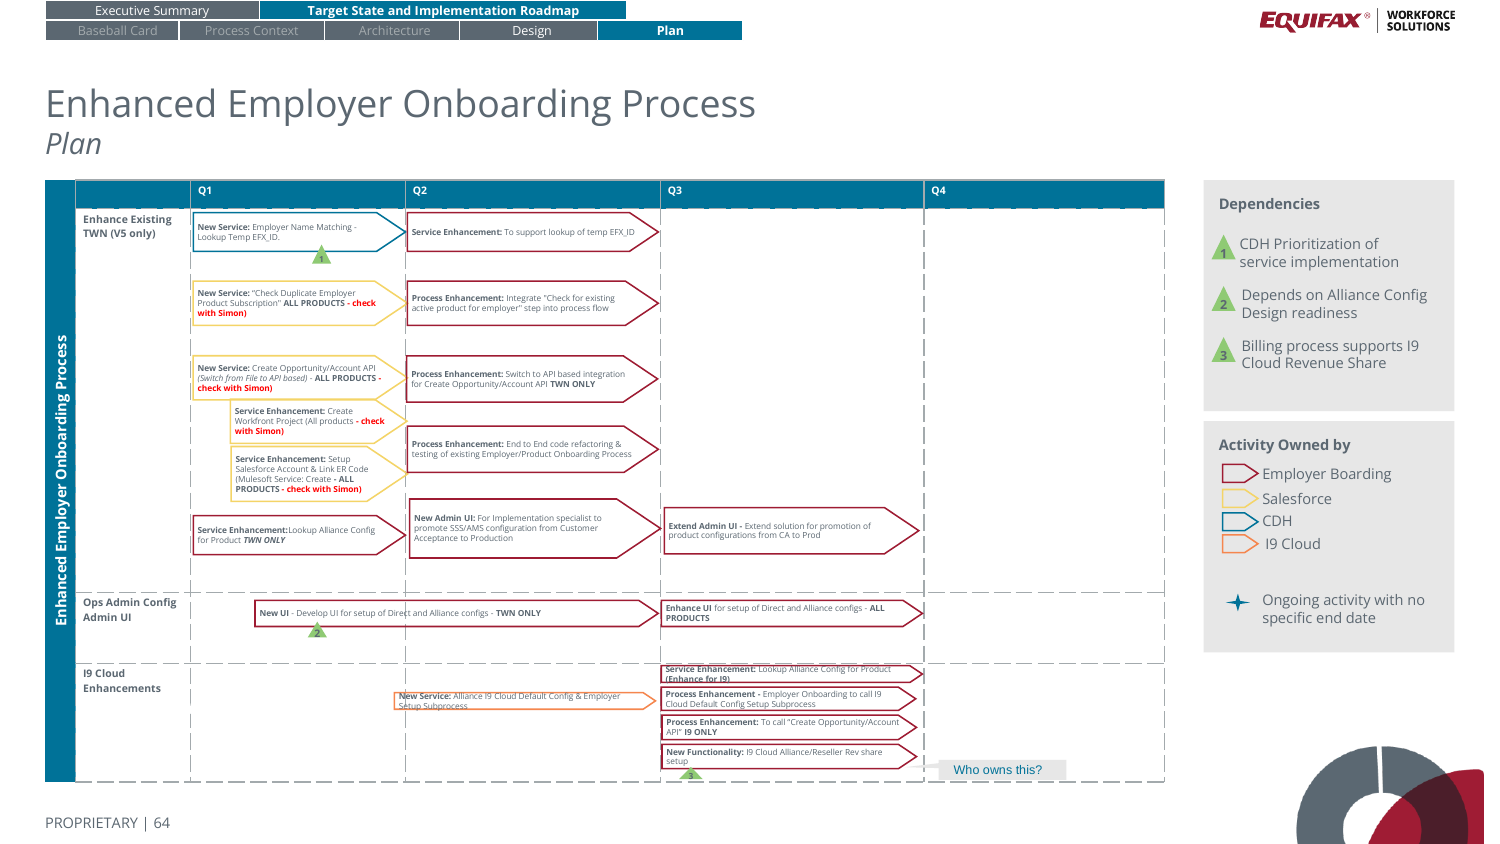

Executive Summary
Target State and Implementation Roadmap
Baseball Card
Process Context
Architecture
Design
Plan
# Enhanced Employer Onboarding Process
Plan
|  | Q1 | Q2 | Q3 | Q4 |
| --- | --- | --- | --- | --- |
| Enhance Existing TWN (V5 only) |  |  |  |  |
| Ops Admin Config Admin UI |  |  |  |  |
| I9 Cloud Enhancements |  |  |  |  |
Dependencies
New Service: Employer Name Matching - Lookup Temp EFX_ID.
Service Enhancement: To support lookup of temp EFX_ID
1
CDH Prioritization of service implementation
1
New Service: “Check Duplicate Employer Product Subscription" ALL PRODUCTS - check with Simon)
Process Enhancement: Integrate "Check for existing active product for employer" step into process flow
2
Depends on Alliance Config Design readiness
3
Billing process supports I9 Cloud Revenue Share
Process Enhancement: Switch to API based integration for Create Opportunity/Account API TWN ONLY
New Service: Create Opportunity/Account API (Switch from File to API based) - ALL PRODUCTS - check with Simon)
Service Enhancement: Create Workfront Project (All products - check with Simon)
Activity Owned by
Process Enhancement: End to End code refactoring & testing of existing Employer/Product Onboarding Process
Service Enhancement: Setup Salesforce Account & Link ER Code (Mulesoft Service: Create - ALL PRODUCTS - check with Simon)

Employer Boarding
Enhanced Employer Onboarding Process

Salesforce
New Admin UI: For Implementation specialist to promote SSS/AMS configuration from Customer Acceptance to Production
Extend Admin UI - Extend solution for promotion of product configurations from CA to Prod
CDH

Service Enhancement:Lookup Alliance Config for Product TWN ONLY

I9 Cloud
Ongoing activity with no specific end date

Enhance UI for setup of Direct and Alliance configs - ALL PRODUCTS
New UI - Develop UI for setup of Direct and Alliance configs - TWN ONLY
2
Service Enhancement: Lookup Alliance Config for Product (Enhance for I9)
Process Enhancement - Employer Onboarding to call I9 Cloud Default Config Setup Subprocess
New Service: Alliance I9 Cloud Default Config & Employer Setup Subprocess
Indicates flow of execution before transitioning to the next level of process in the Process Architecture.
Process Enhancement: To call “Create Opportunity/Account API” I9 ONLY
New Functionality: I9 Cloud Alliance/Reseller Rev share setup
Who owns this?
3